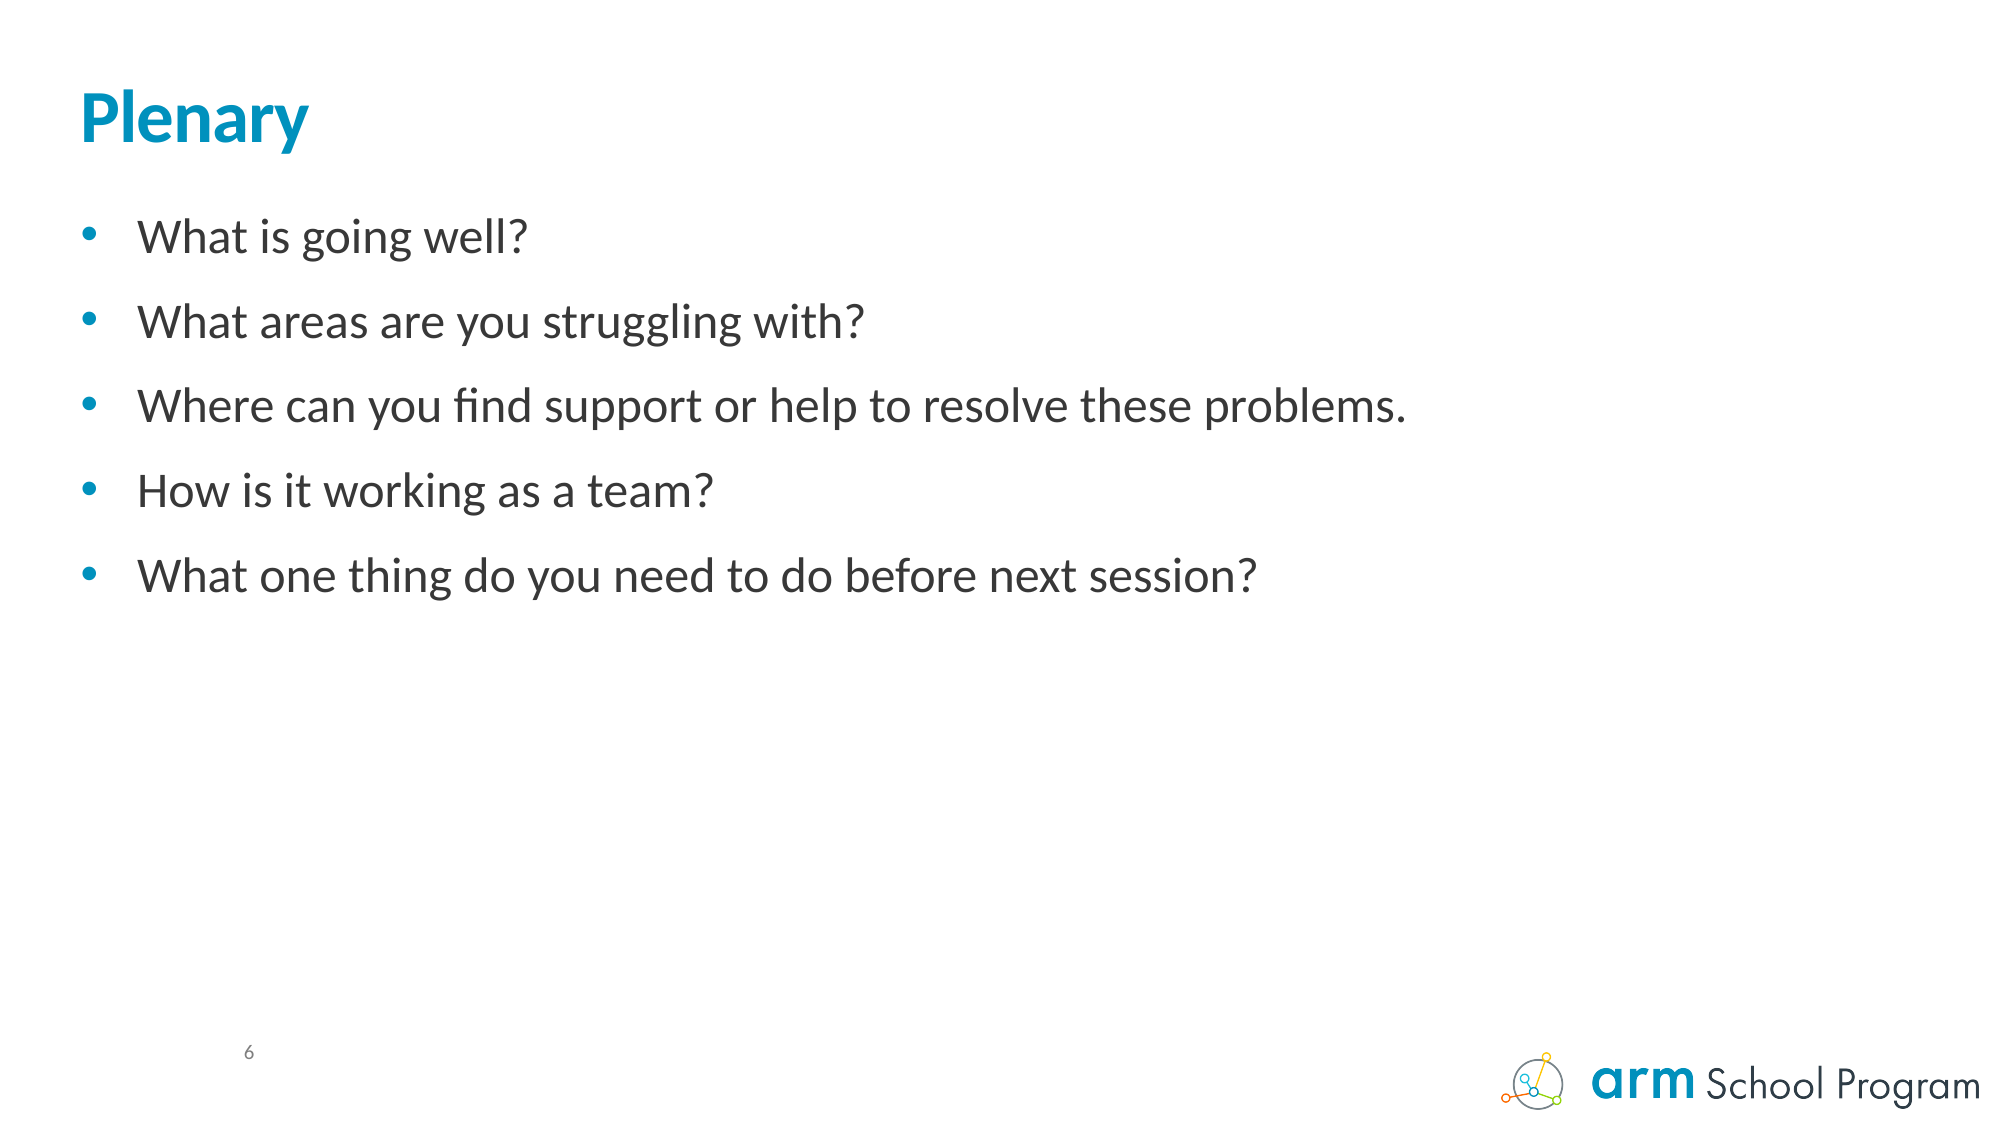

# Plenary
What is going well?
What areas are you struggling with?
Where can you find support or help to resolve these problems.
How is it working as a team?
What one thing do you need to do before next session?